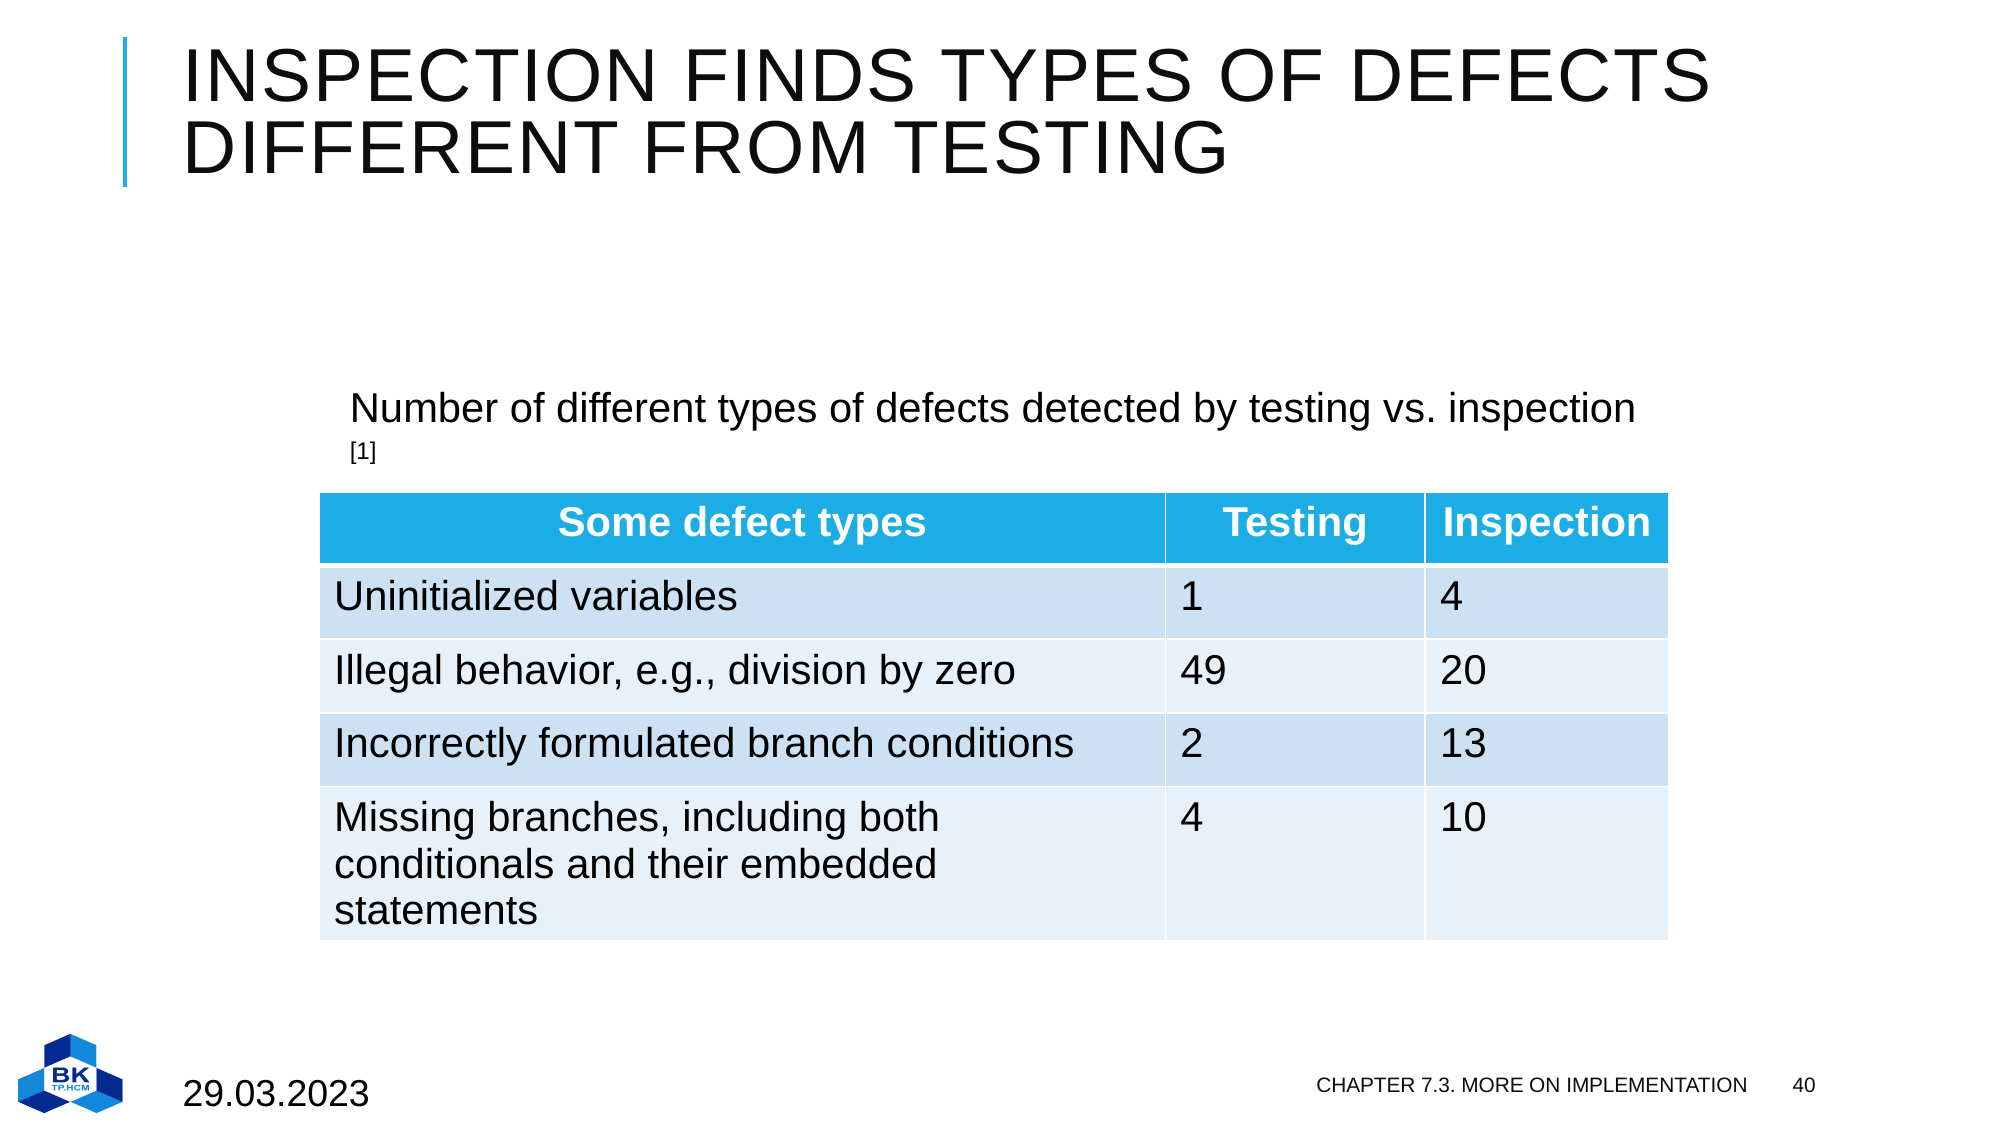

# Inspection finds types of defects different from testing
Number of different types of defects detected by testing vs. inspection [1]
| Some defect types | Testing | Inspection |
| --- | --- | --- |
| Uninitialized variables | 1 | 4 |
| Illegal behavior, e.g., division by zero | 49 | 20 |
| Incorrectly formulated branch conditions | 2 | 13 |
| Missing branches, including both conditionals and their embedded statements | 4 | 10 |
29.03.2023
Chapter 7.3. More on Implementation
40